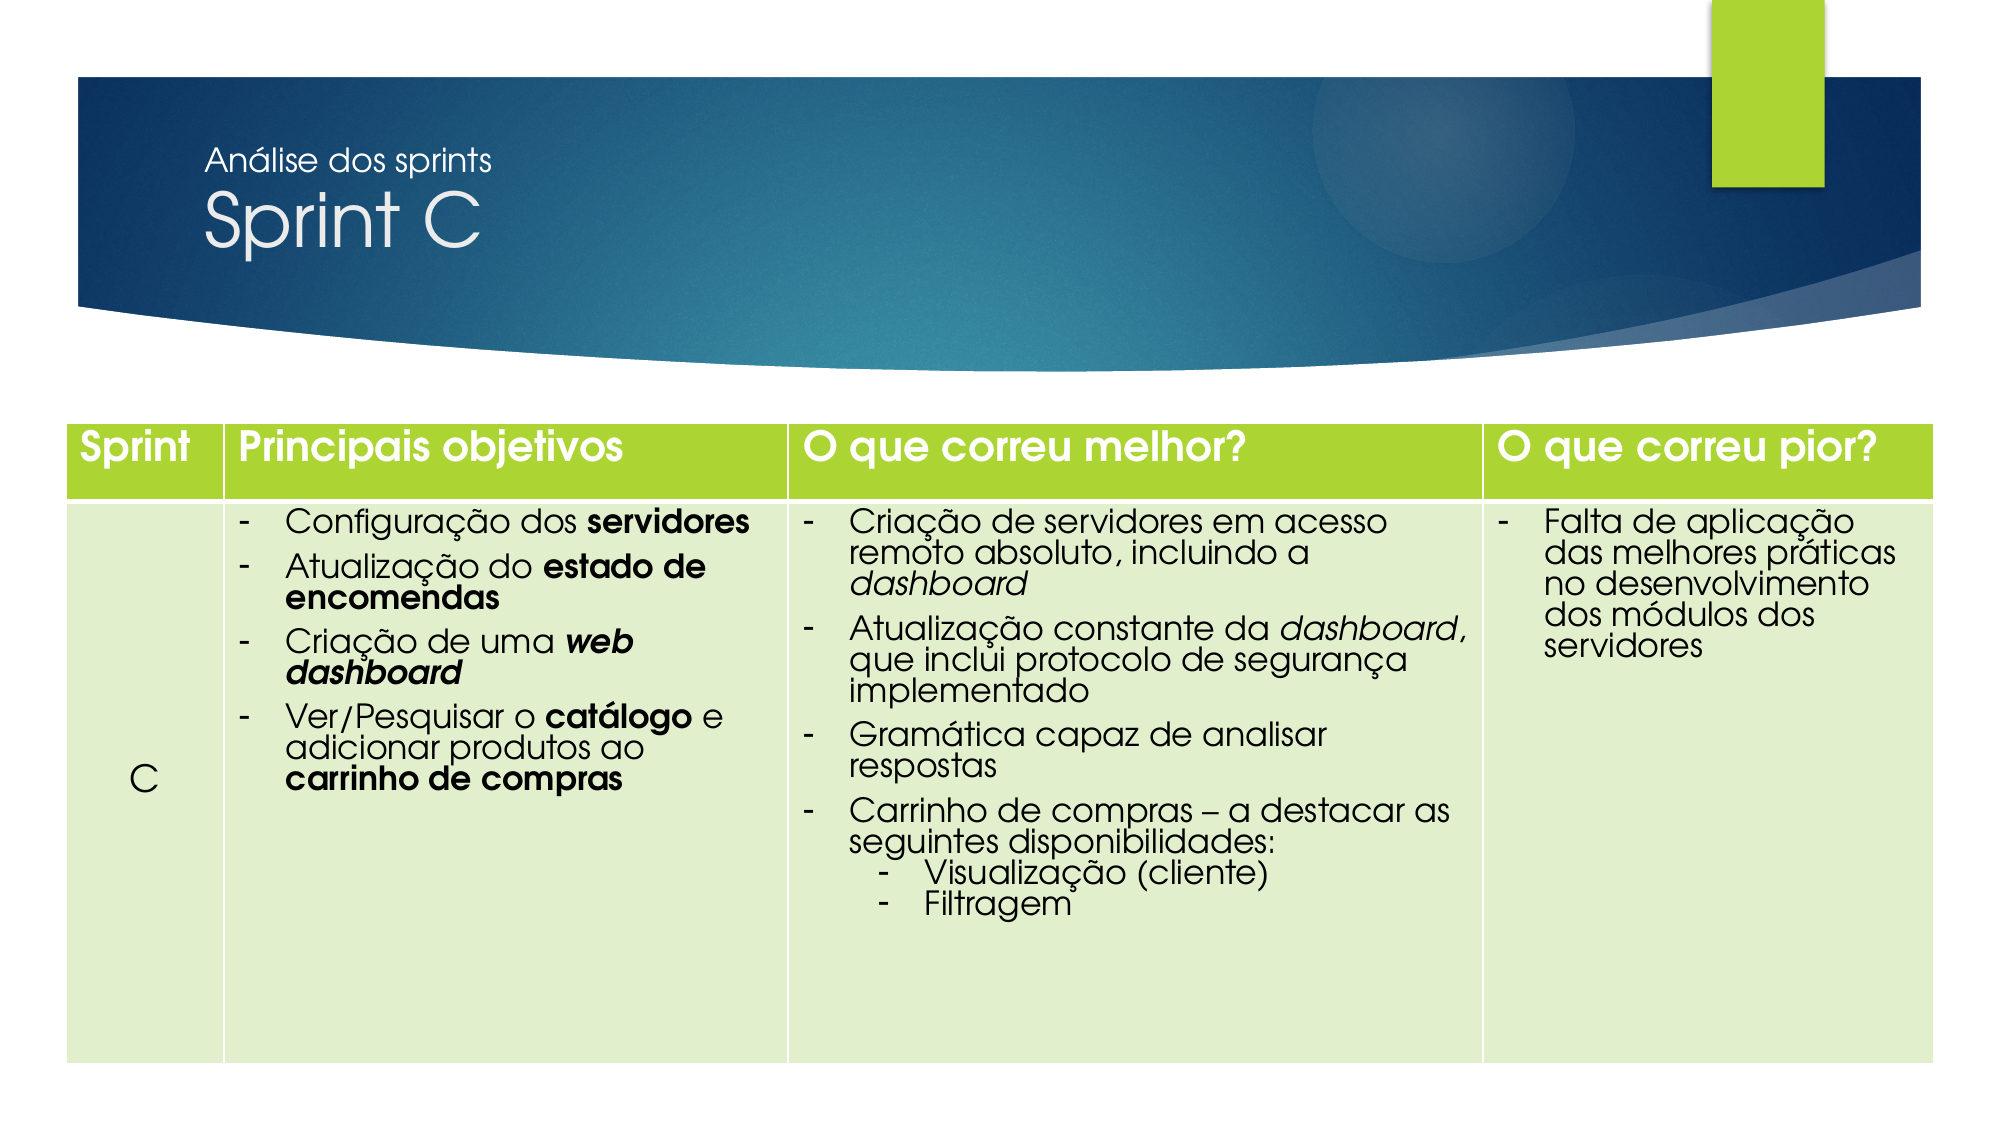

Análise dos sprints
# Sprint C
| Sprint | Principais objetivos | O que correu melhor? | O que correu pior? |
| --- | --- | --- | --- |
| C | Configuração dos servidores Atualização do estado de encomendas Criação de uma web dashboard Ver/Pesquisar o catálogo e adicionar produtos ao carrinho de compras | Criação de servidores em acesso remoto absoluto, incluindo a dashboard Atualização constante da dashboard, que inclui protocolo de segurança implementado Gramática capaz de analisar respostas Carrinho de compras – a destacar as seguintes disponibilidades: Visualização (cliente) Filtragem | Falta de aplicação das melhores práticas no desenvolvimento dos módulos dos servidores |